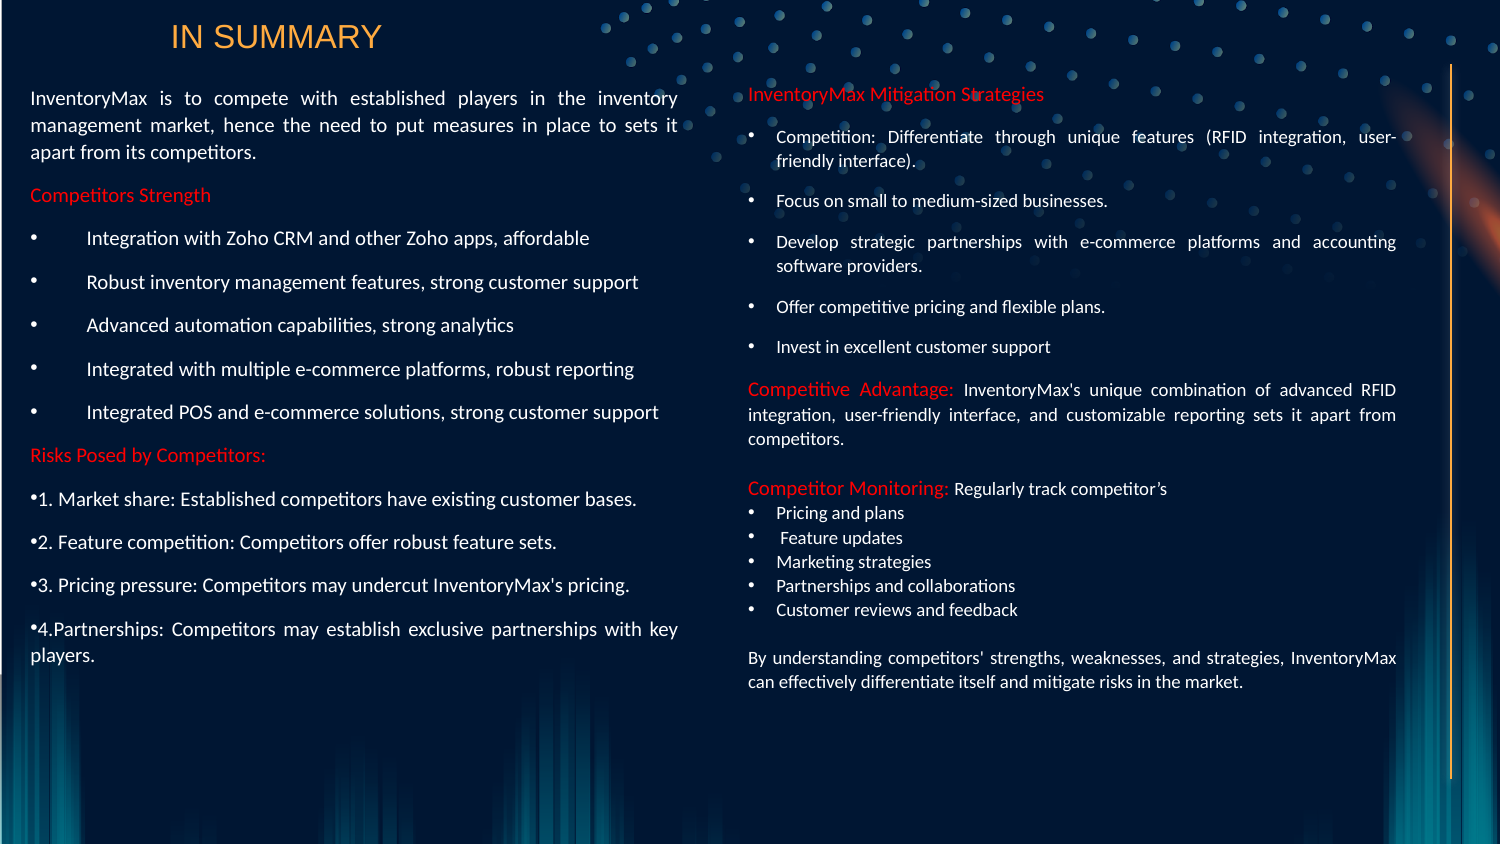

# IN SUMMARY
InventoryMax Mitigation Strategies
Competition: Differentiate through unique features (RFID integration, user-friendly interface).
Focus on small to medium-sized businesses.
Develop strategic partnerships with e-commerce platforms and accounting software providers.
Offer competitive pricing and flexible plans.
Invest in excellent customer support
Competitive Advantage: InventoryMax's unique combination of advanced RFID integration, user-friendly interface, and customizable reporting sets it apart from competitors.

Competitor Monitoring: Regularly track competitor’s
Pricing and plans
 Feature updates
Marketing strategies
Partnerships and collaborations
Customer reviews and feedback

By understanding competitors' strengths, weaknesses, and strategies, InventoryMax can effectively differentiate itself and mitigate risks in the market.

InventoryMax is to compete with established players in the inventory management market, hence the need to put measures in place to sets it apart from its competitors.
Competitors Strength
Integration with Zoho CRM and other Zoho apps, affordable
Robust inventory management features, strong customer support
Advanced automation capabilities, strong analytics
Integrated with multiple e-commerce platforms, robust reporting
Integrated POS and e-commerce solutions, strong customer support
Risks Posed by Competitors:
1. Market share: Established competitors have existing customer bases.
2. Feature competition: Competitors offer robust feature sets.
3. Pricing pressure: Competitors may undercut InventoryMax's pricing.
4.Partnerships: Competitors may establish exclusive partnerships with key players.